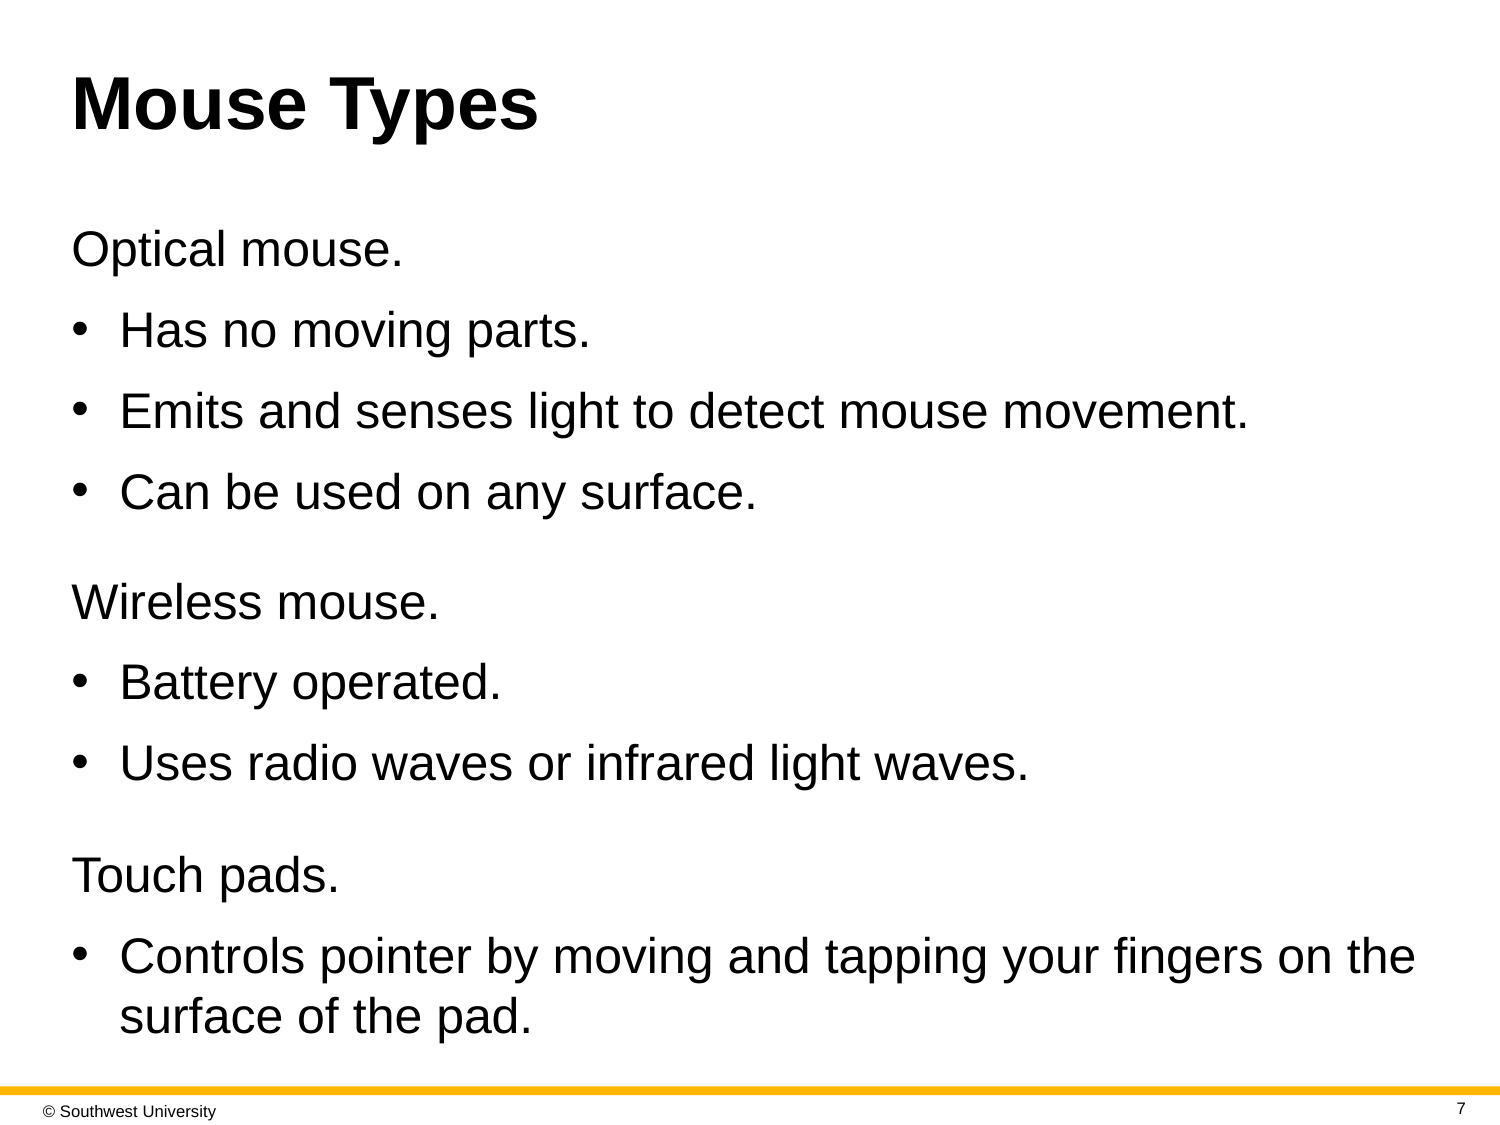

# Mouse Types
Optical mouse.
Has no moving parts.
Emits and senses light to detect mouse movement.
Can be used on any surface.
Wireless mouse.
Battery operated.
Uses radio waves or infrared light waves.
Touch pads.
Controls pointer by moving and tapping your fingers on the surface of the pad.
7